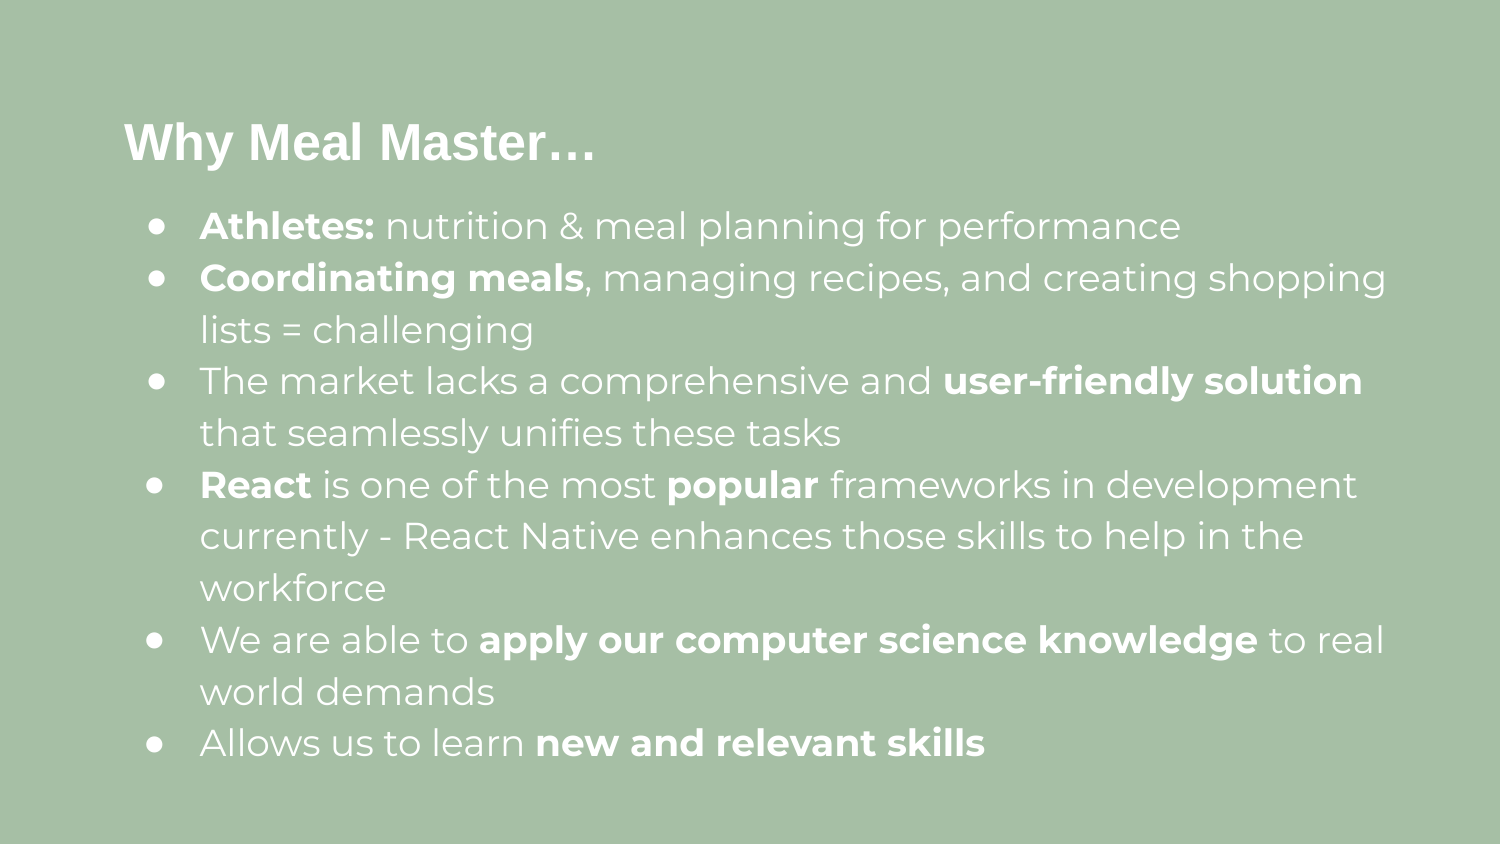

# Why Meal Master…
Athletes: nutrition & meal planning for performance
Coordinating meals, managing recipes, and creating shopping lists = challenging
The market lacks a comprehensive and user-friendly solution that seamlessly unifies these tasks
React is one of the most popular frameworks in development currently - React Native enhances those skills to help in the workforce
We are able to apply our computer science knowledge to real world demands
Allows us to learn new and relevant skills